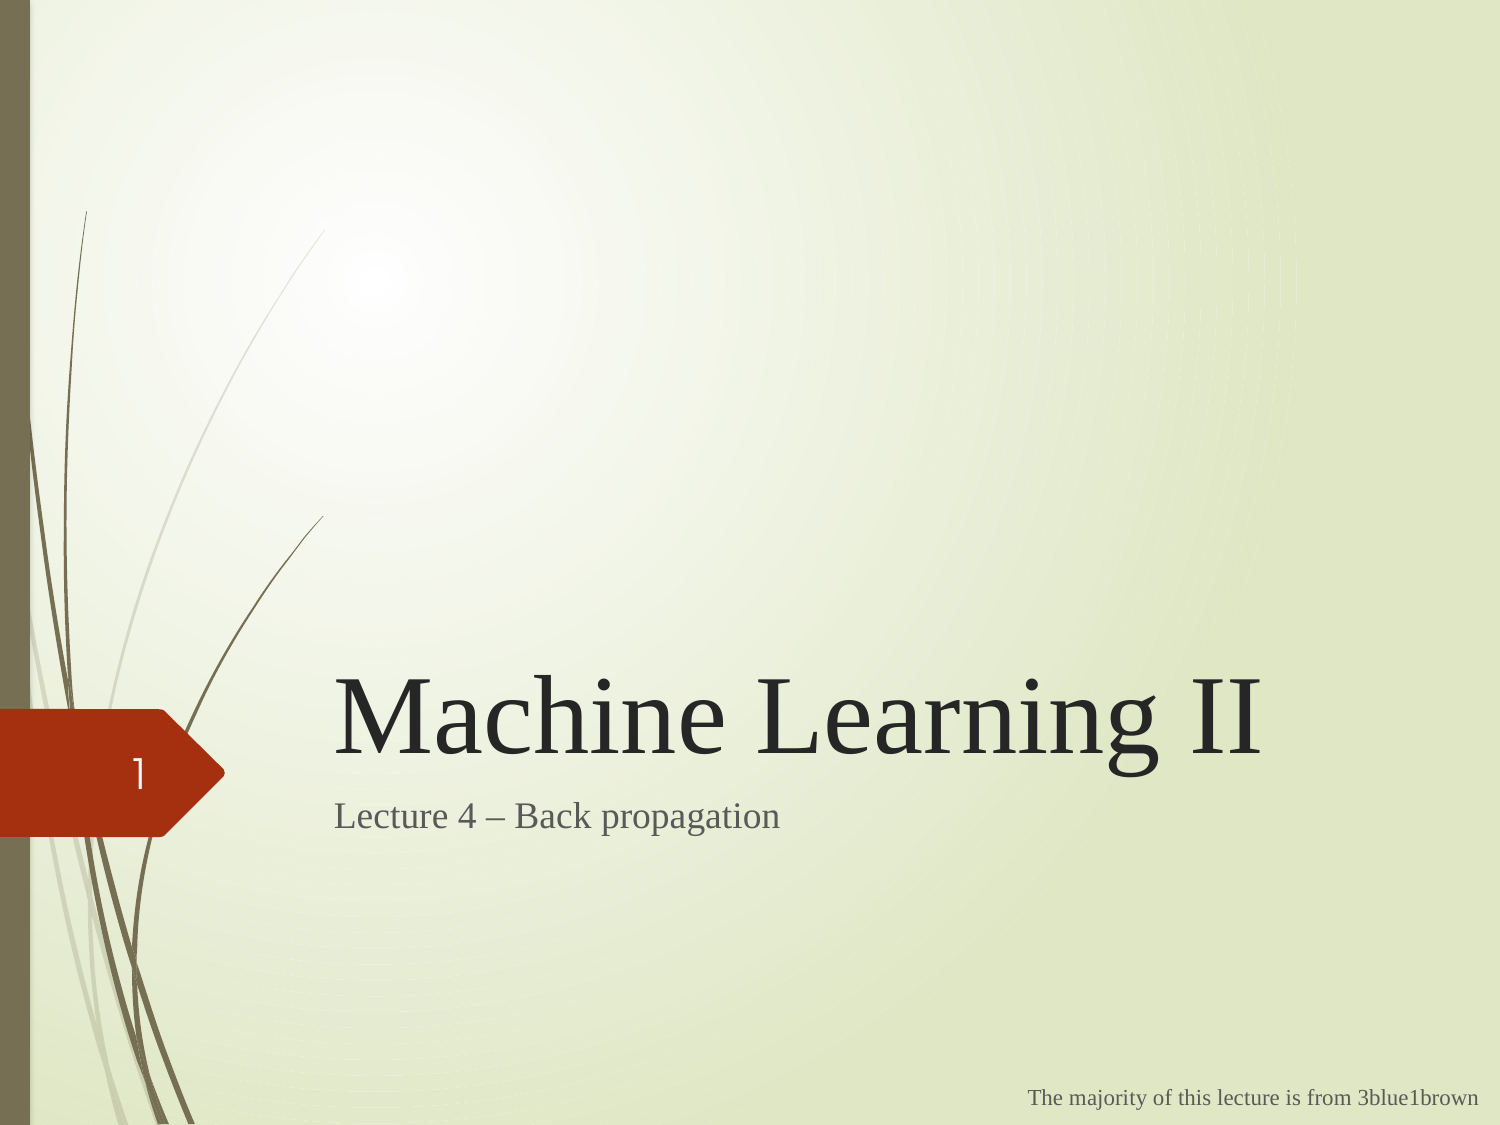

# Machine Learning II
1
Lecture 4 – Back propagation
The majority of this lecture is from 3blue1brown